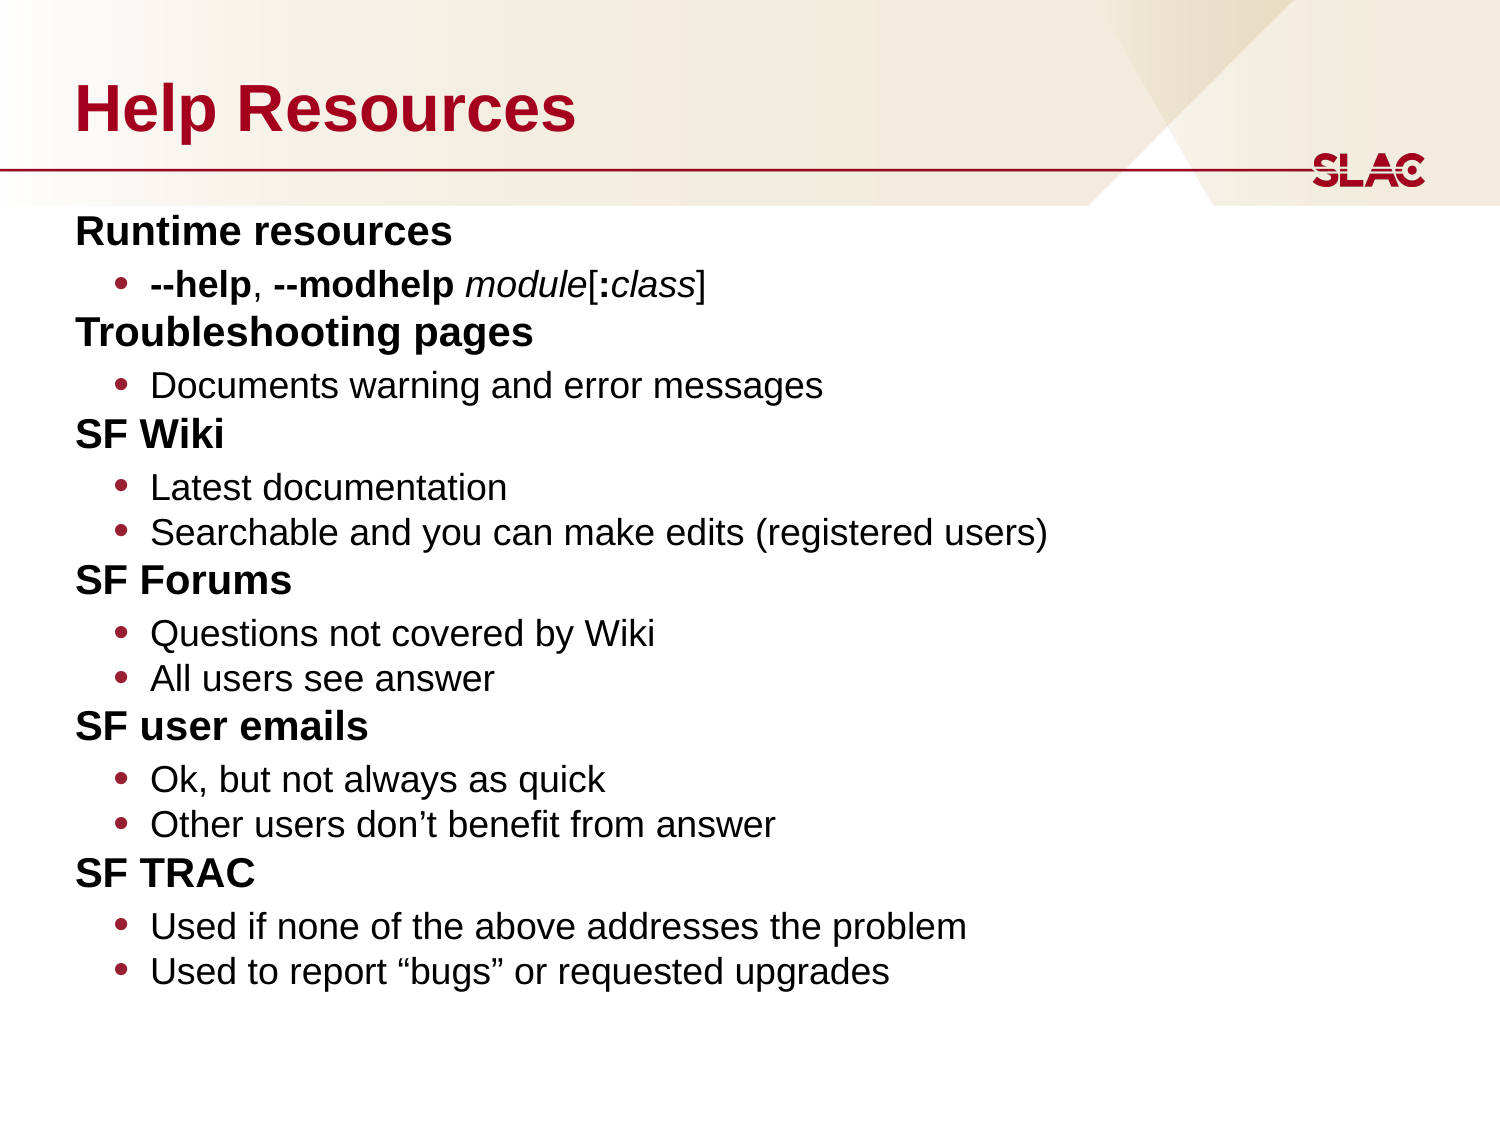

# Help Resources
Runtime resources
--help, --modhelp module[:class]
Troubleshooting pages
Documents warning and error messages
SF Wiki
Latest documentation
Searchable and you can make edits (registered users)
SF Forums
Questions not covered by Wiki
All users see answer
SF user emails
Ok, but not always as quick
Other users don’t benefit from answer
SF TRAC
Used if none of the above addresses the problem
Used to report “bugs” or requested upgrades